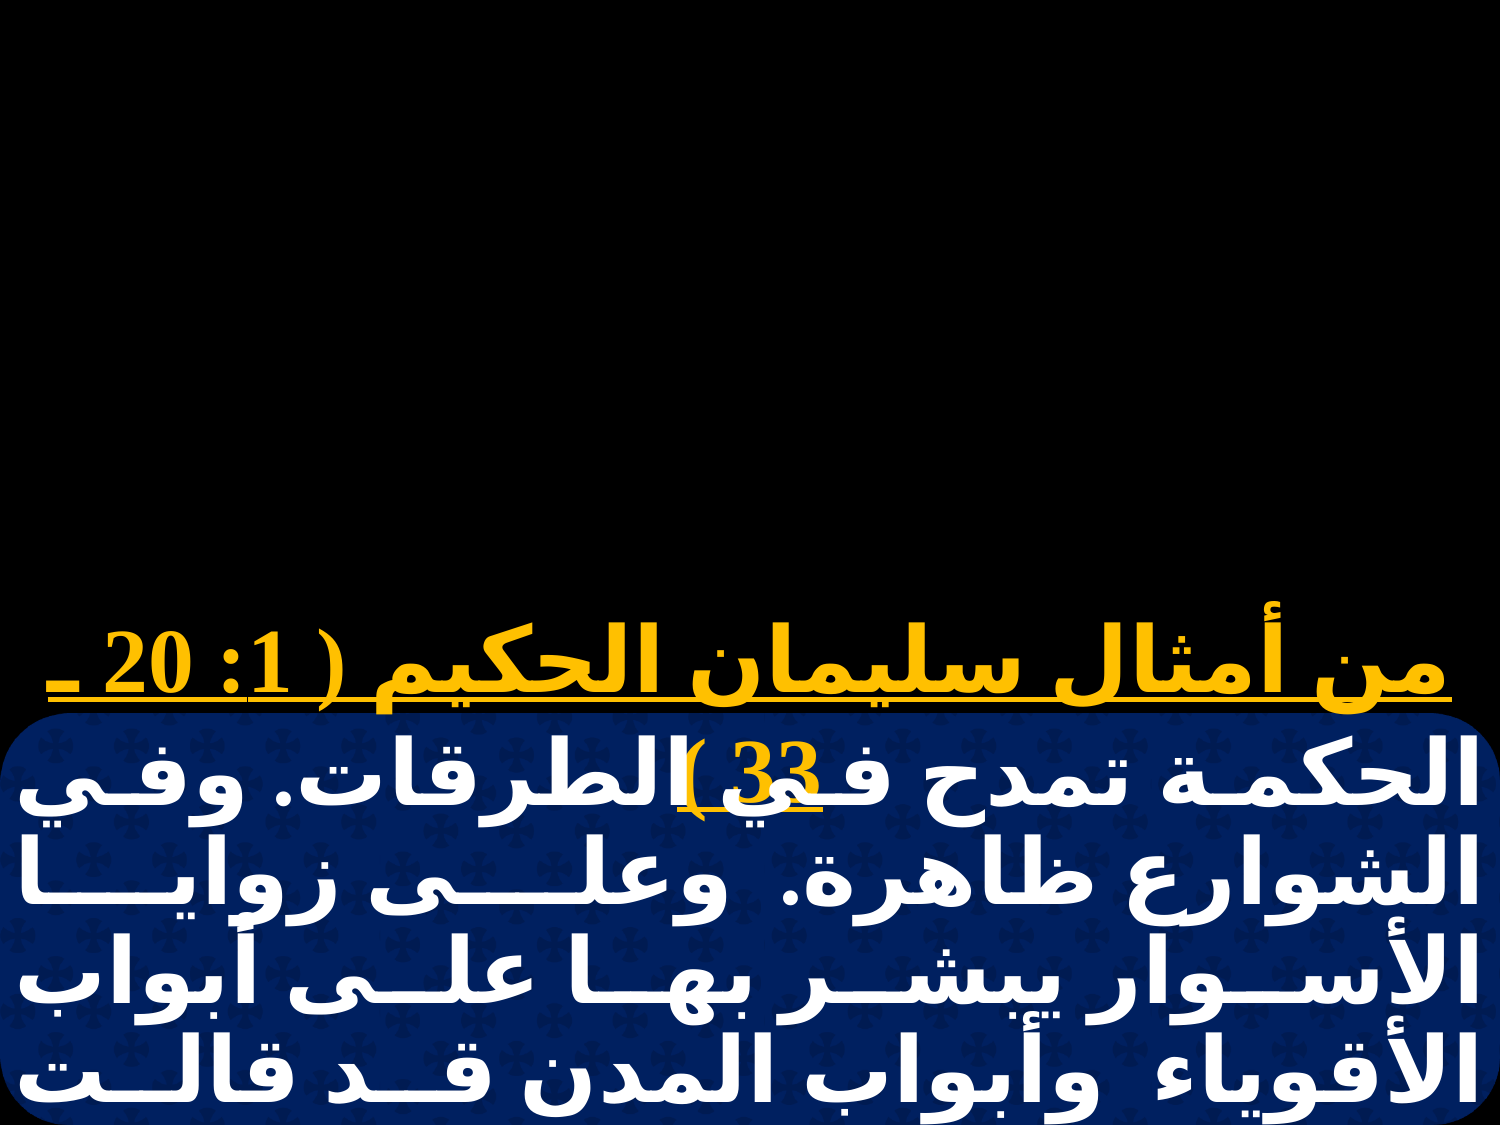

# نبوات 3 الاثنين
من أمثال سليمان الحكيم ( 1: 20 ـ 33 )
الحكمة تمدح في الطرقات. وفي الشوارع ظاهرة.  وعلى زوايا الأسوار يبشر بها على أبواب الأقوياء  وأبواب المدن قد قالت بقلب قوي في كل حين: إن  عديمي الشر يتمسكون بالبر، فلن يخزوا أيها